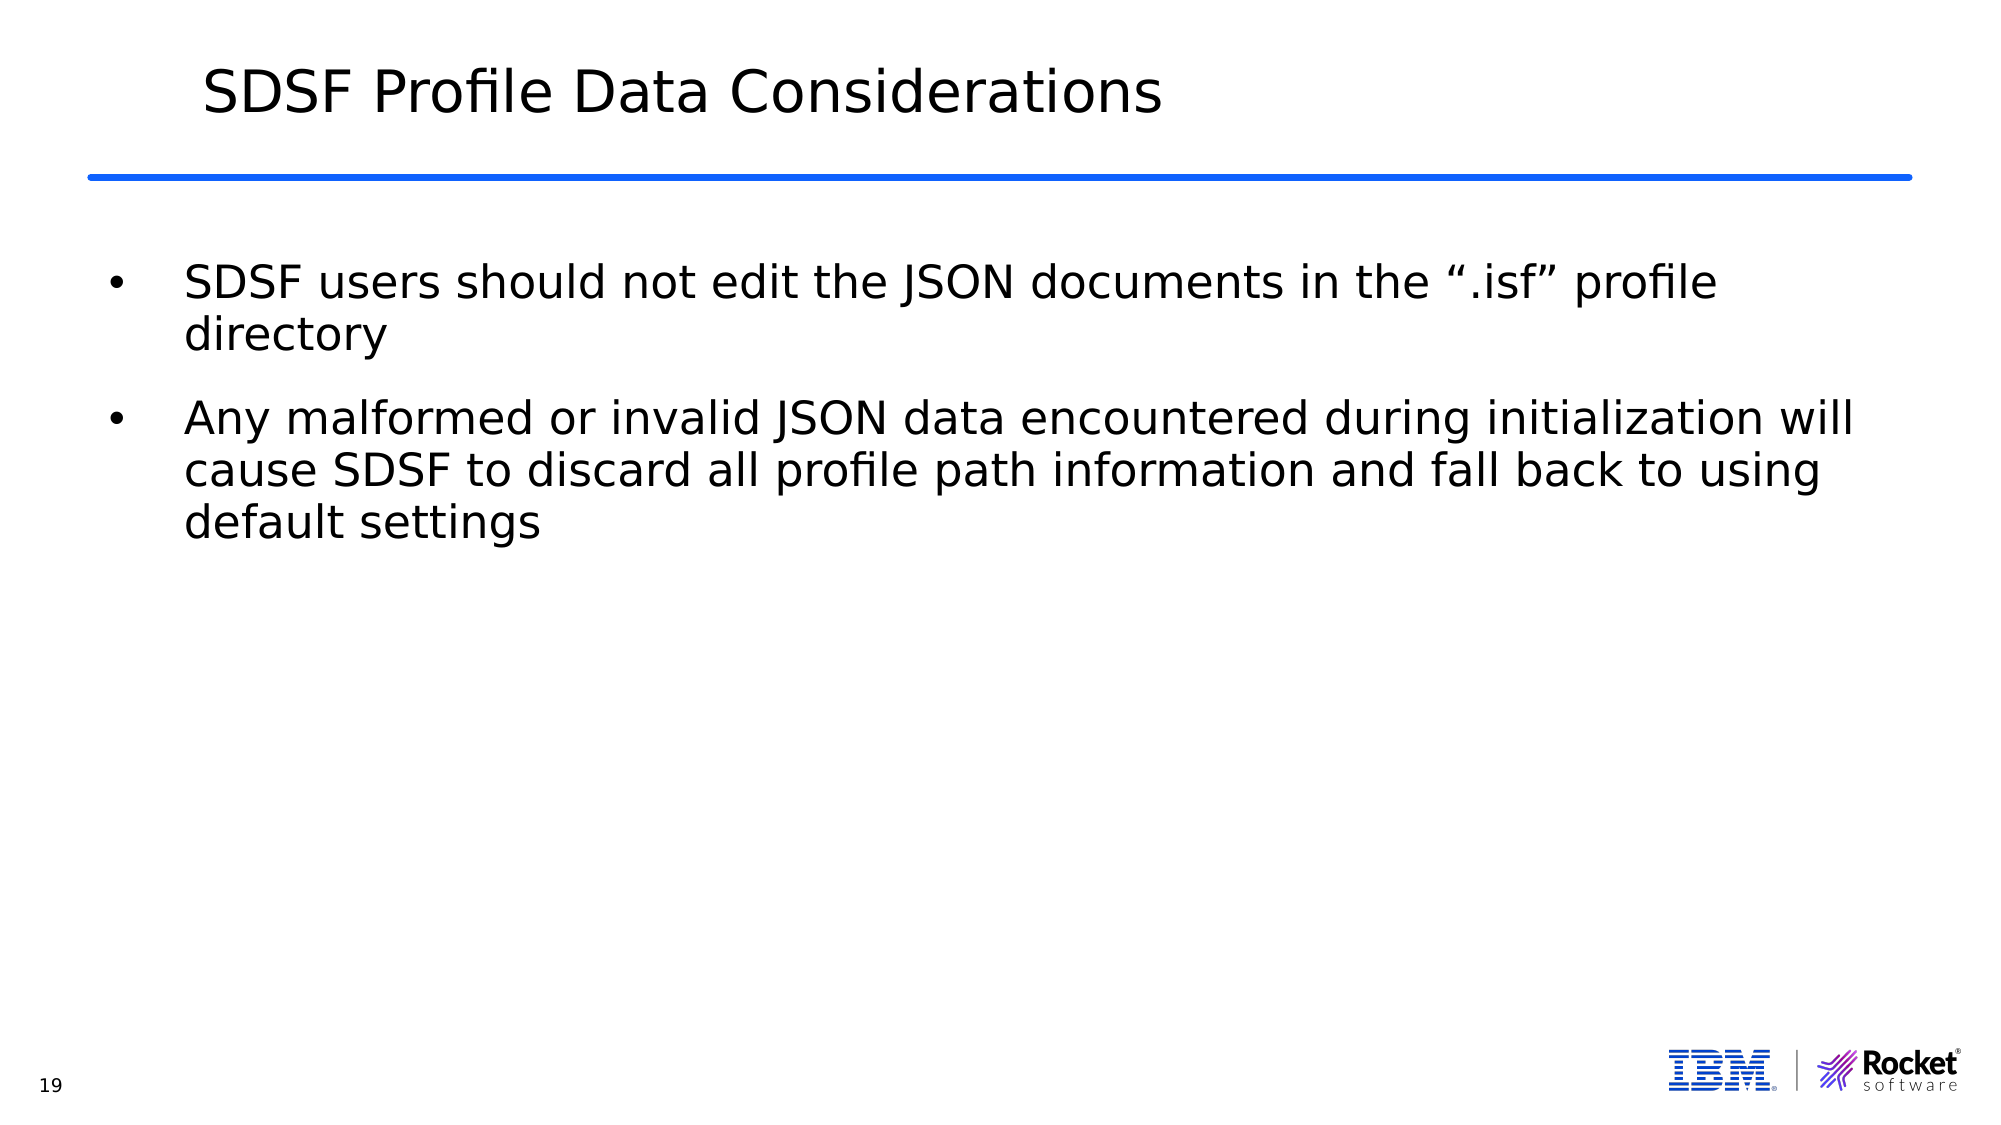

19
SDSF Profile Data Considerations
#
SDSF users should not edit the JSON documents in the “.isf” profile directory
Any malformed or invalid JSON data encountered during initialization will cause SDSF to discard all profile path information and fall back to using default settings